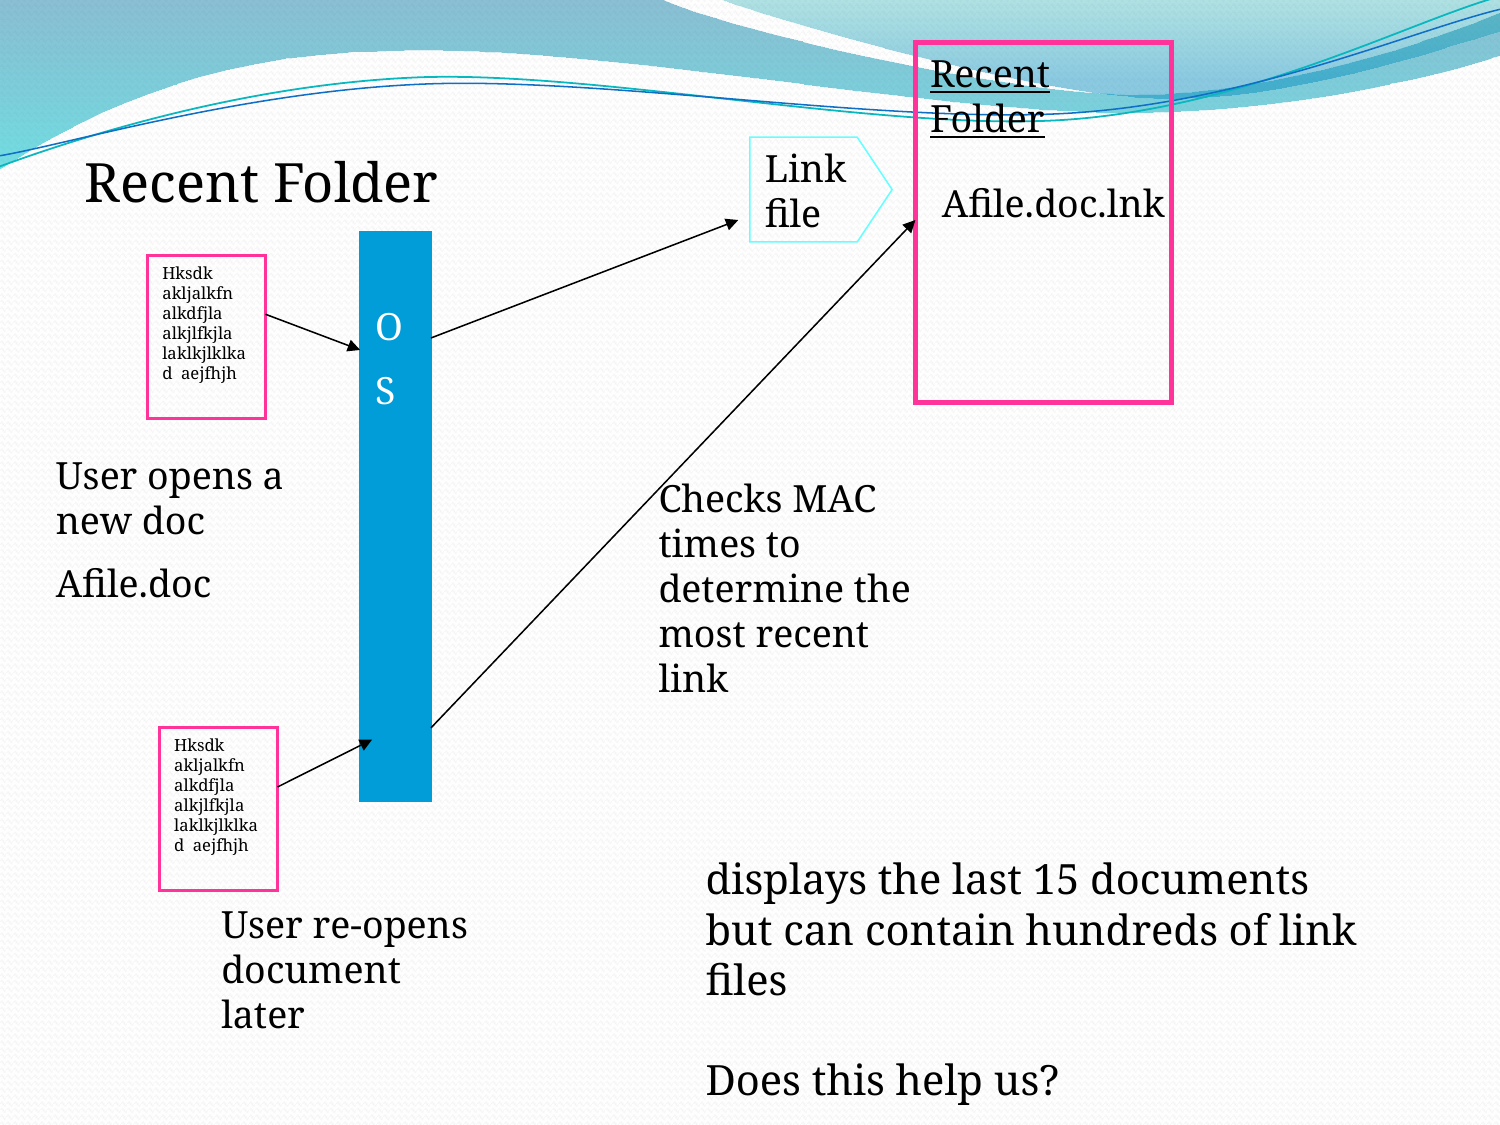

Recent Folder

Link file
Recent Folder
Afile.doc.lnk

O
S

Hksdk akljalkfn  alkdfjla alkjlfkjla laklkjlklkad  aejfhjh

User opens a new doc
Afile.doc
Checks MAC times to determine the most recent link
Hksdk akljalkfn  alkdfjla alkjlfkjla laklkjlklkad  aejfhjh

displays the last 15 documents but can contain hundreds of link files

Does this help us?
User re-opens document later